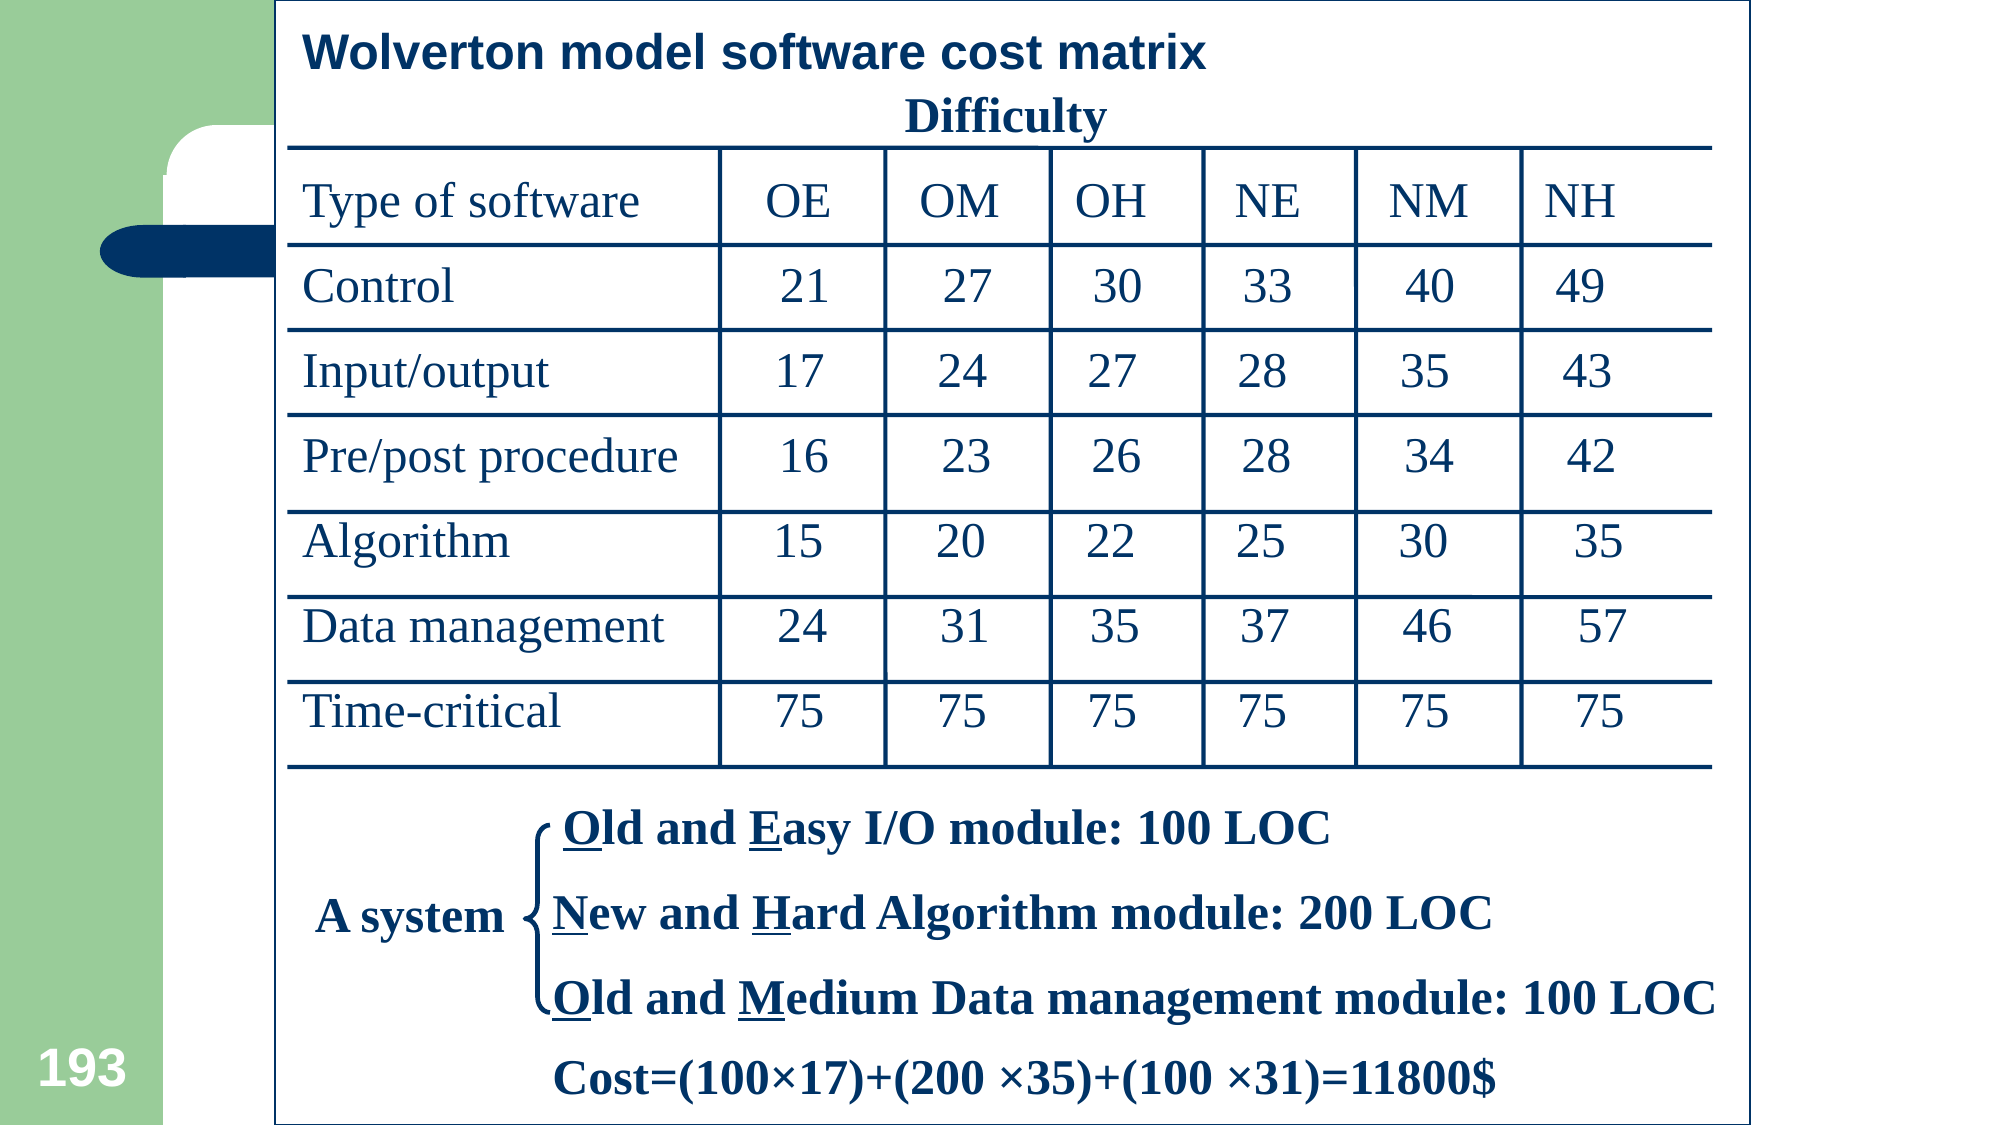

Wolverton model software cost matrix
Difficulty
Type of software          OE       OM      OH       NE       NM      NH
Control                          21         27        30        33         40        49
Input/output                  17         24        27        28         35         43
Pre/post procedure        16         23        26        28         34         42
Algorithm                     15         20        22        25         30          35
Data management         24         31        35        37         46          57
Time-critical                 75         75        75        75         75          75

 Old and Easy I/O module: 100 LOC
New and Hard Algorithm module: 200 LOC
Old and Medium Data management module: 100 LOC

A system
193
Cost=(100×17)+(200 ×35)+(100 ×31)=11800$